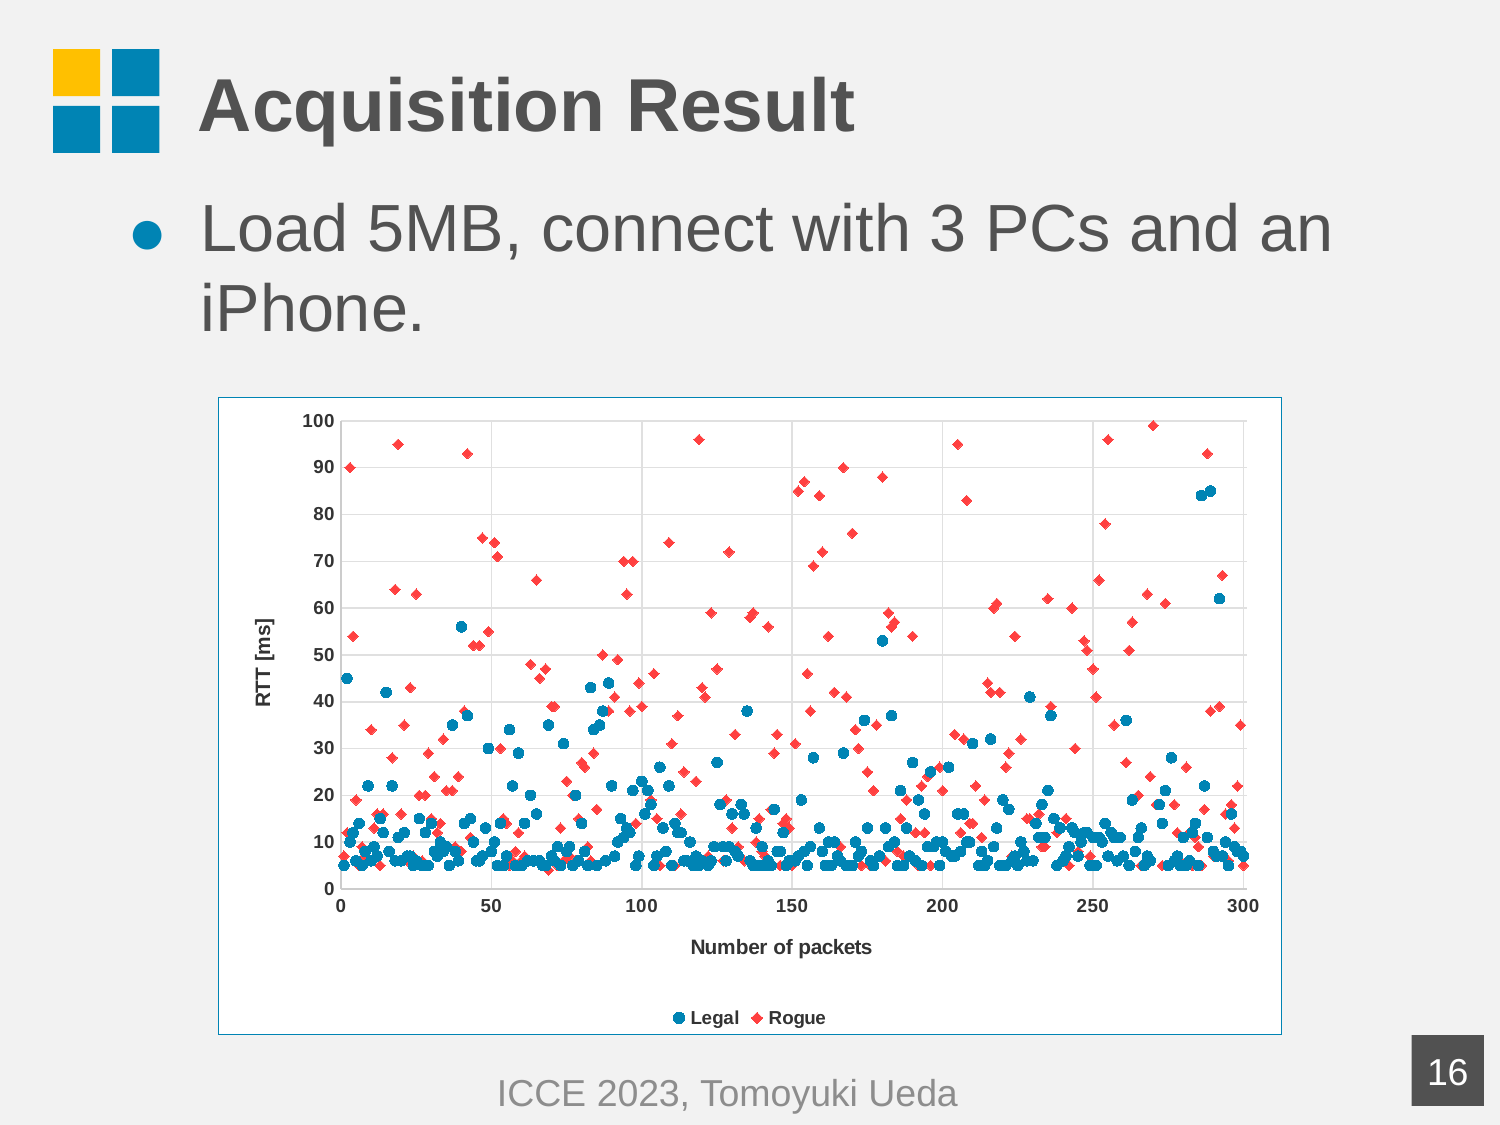

# Acquisition Result
Load 5MB, connect with 3 PCs and an iPhone.

### Chart

| Category |  |  |
|---|---|---|
16
ICCE 2023, Tomoyuki Ueda